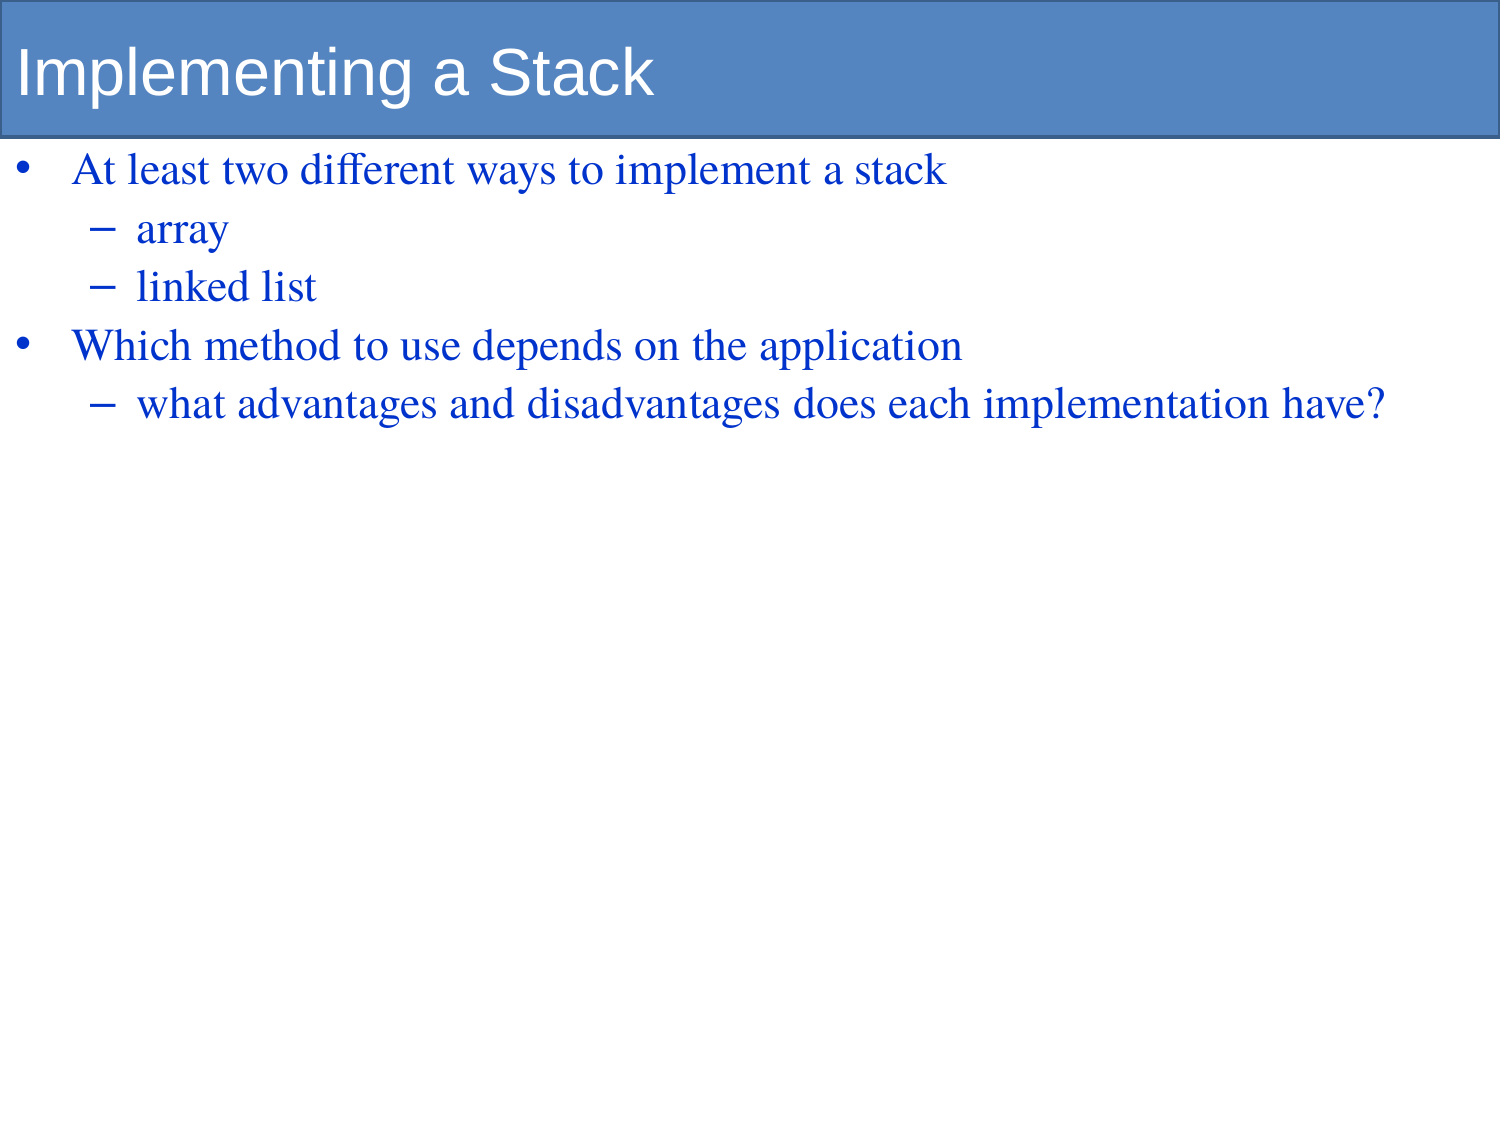

# Implementing a Stack
At least two different ways to implement a stack
array
linked list
Which method to use depends on the application
what advantages and disadvantages does each implementation have?